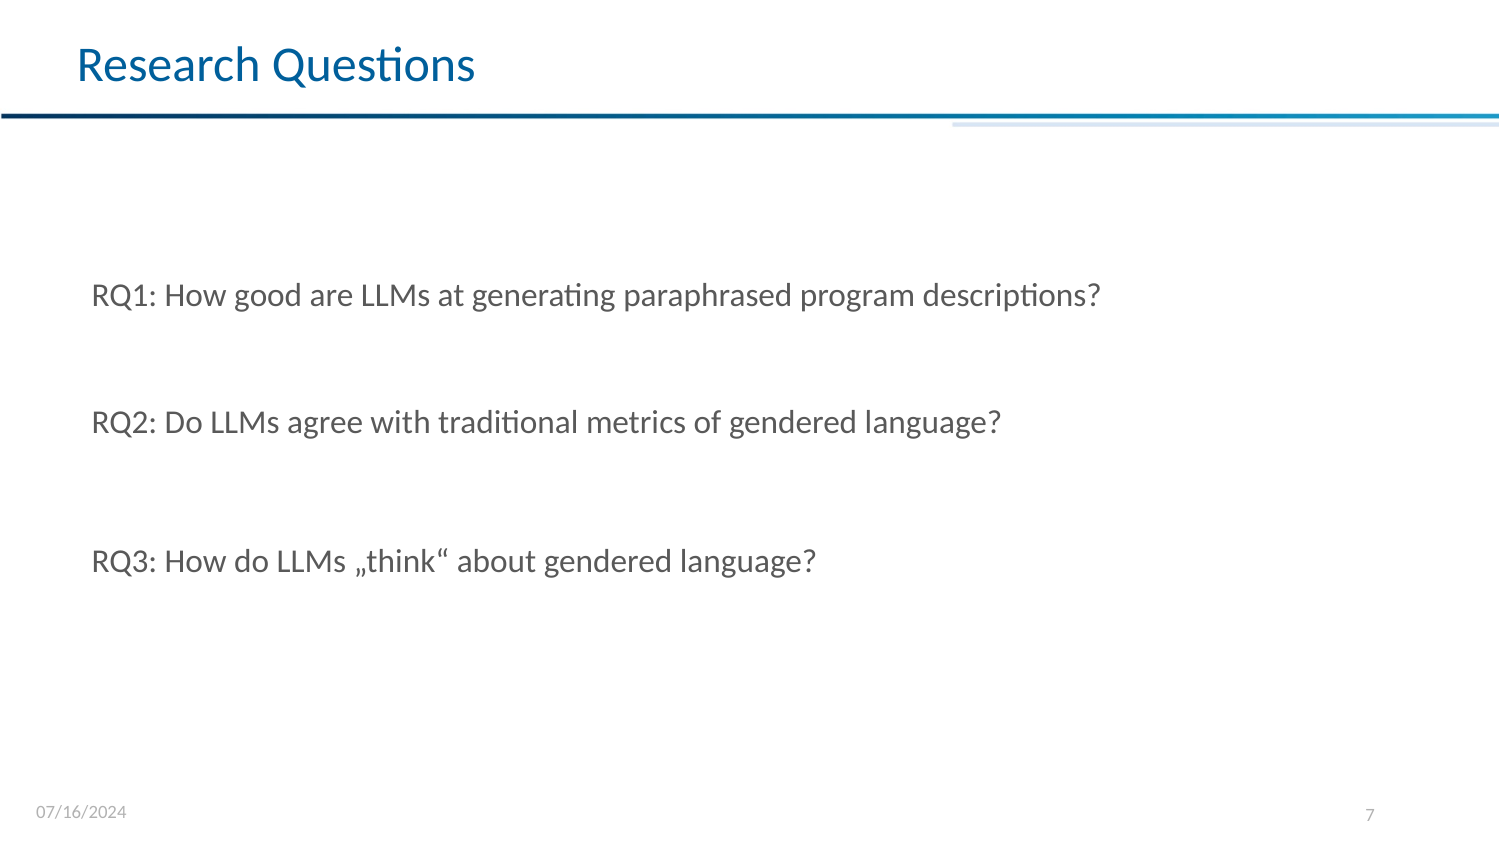

Research Questions

RQ1: How good are LLMs at generating paraphrased program descriptions?

RQ2: Do LLMs agree with traditional metrics of gendered language?

RQ3: How do LLMs „think“ about gendered language?

07/16/2024

7